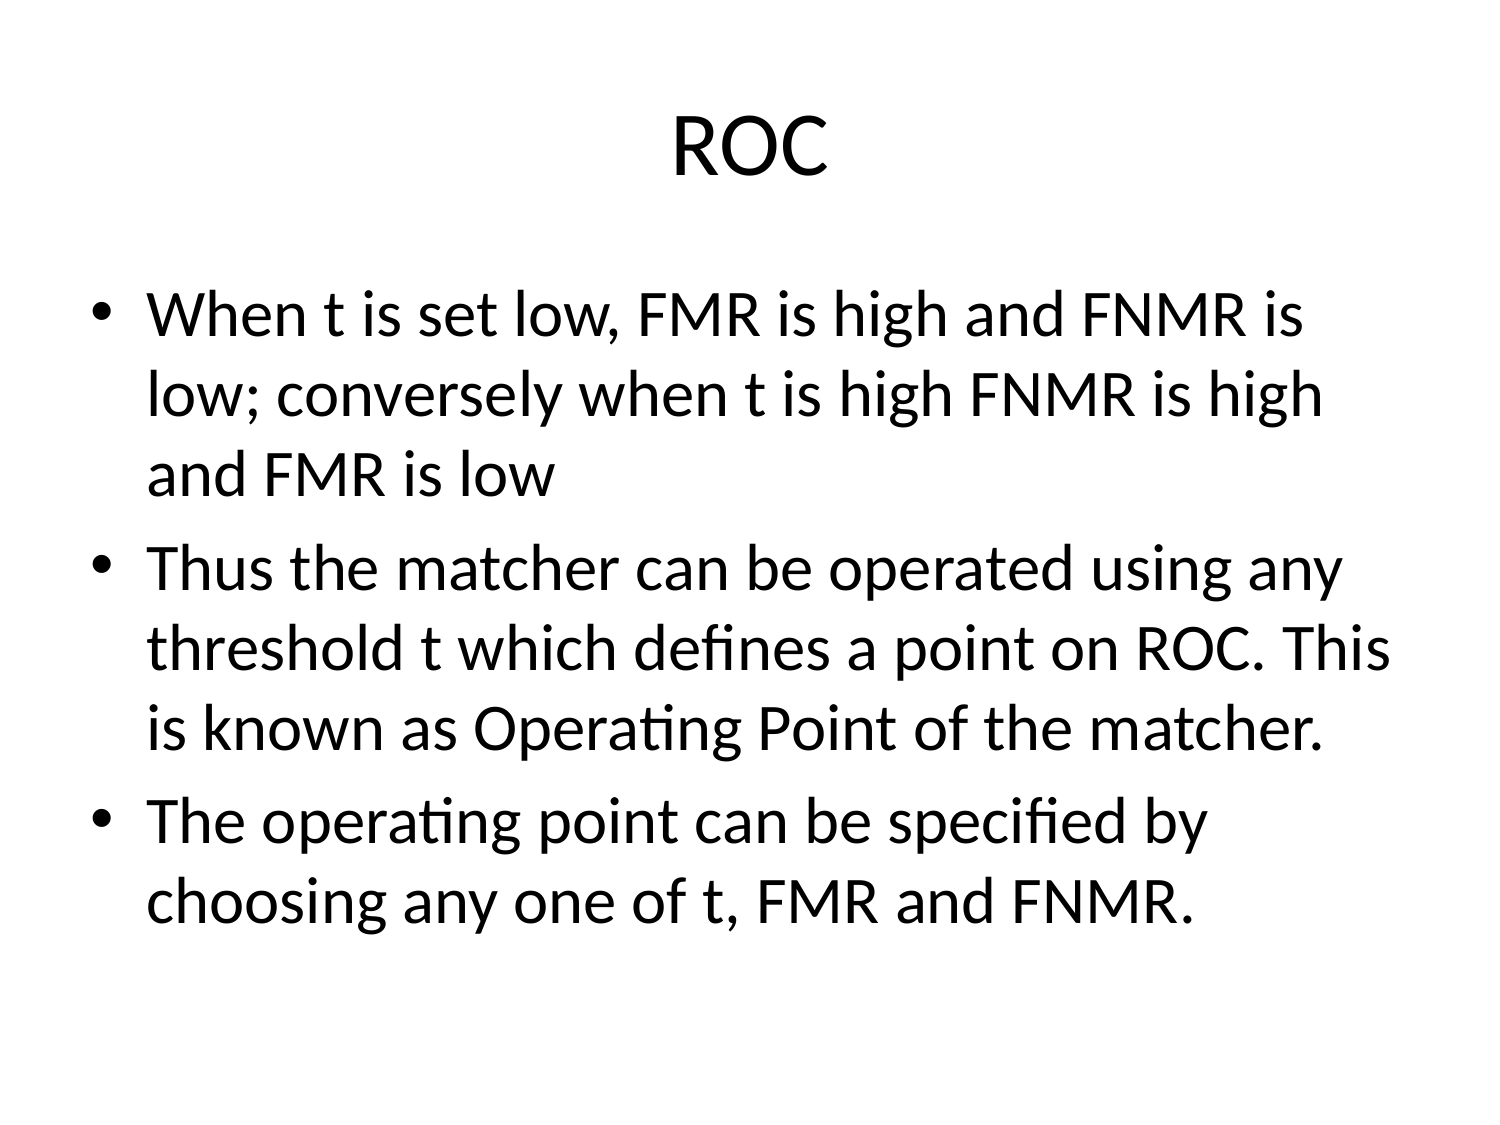

# ROC
When t is set low, FMR is high and FNMR is low; conversely when t is high FNMR is high and FMR is low
Thus the matcher can be operated using any threshold t which defines a point on ROC. This is known as Operating Point of the matcher.
The operating point can be specified by choosing any one of t, FMR and FNMR.